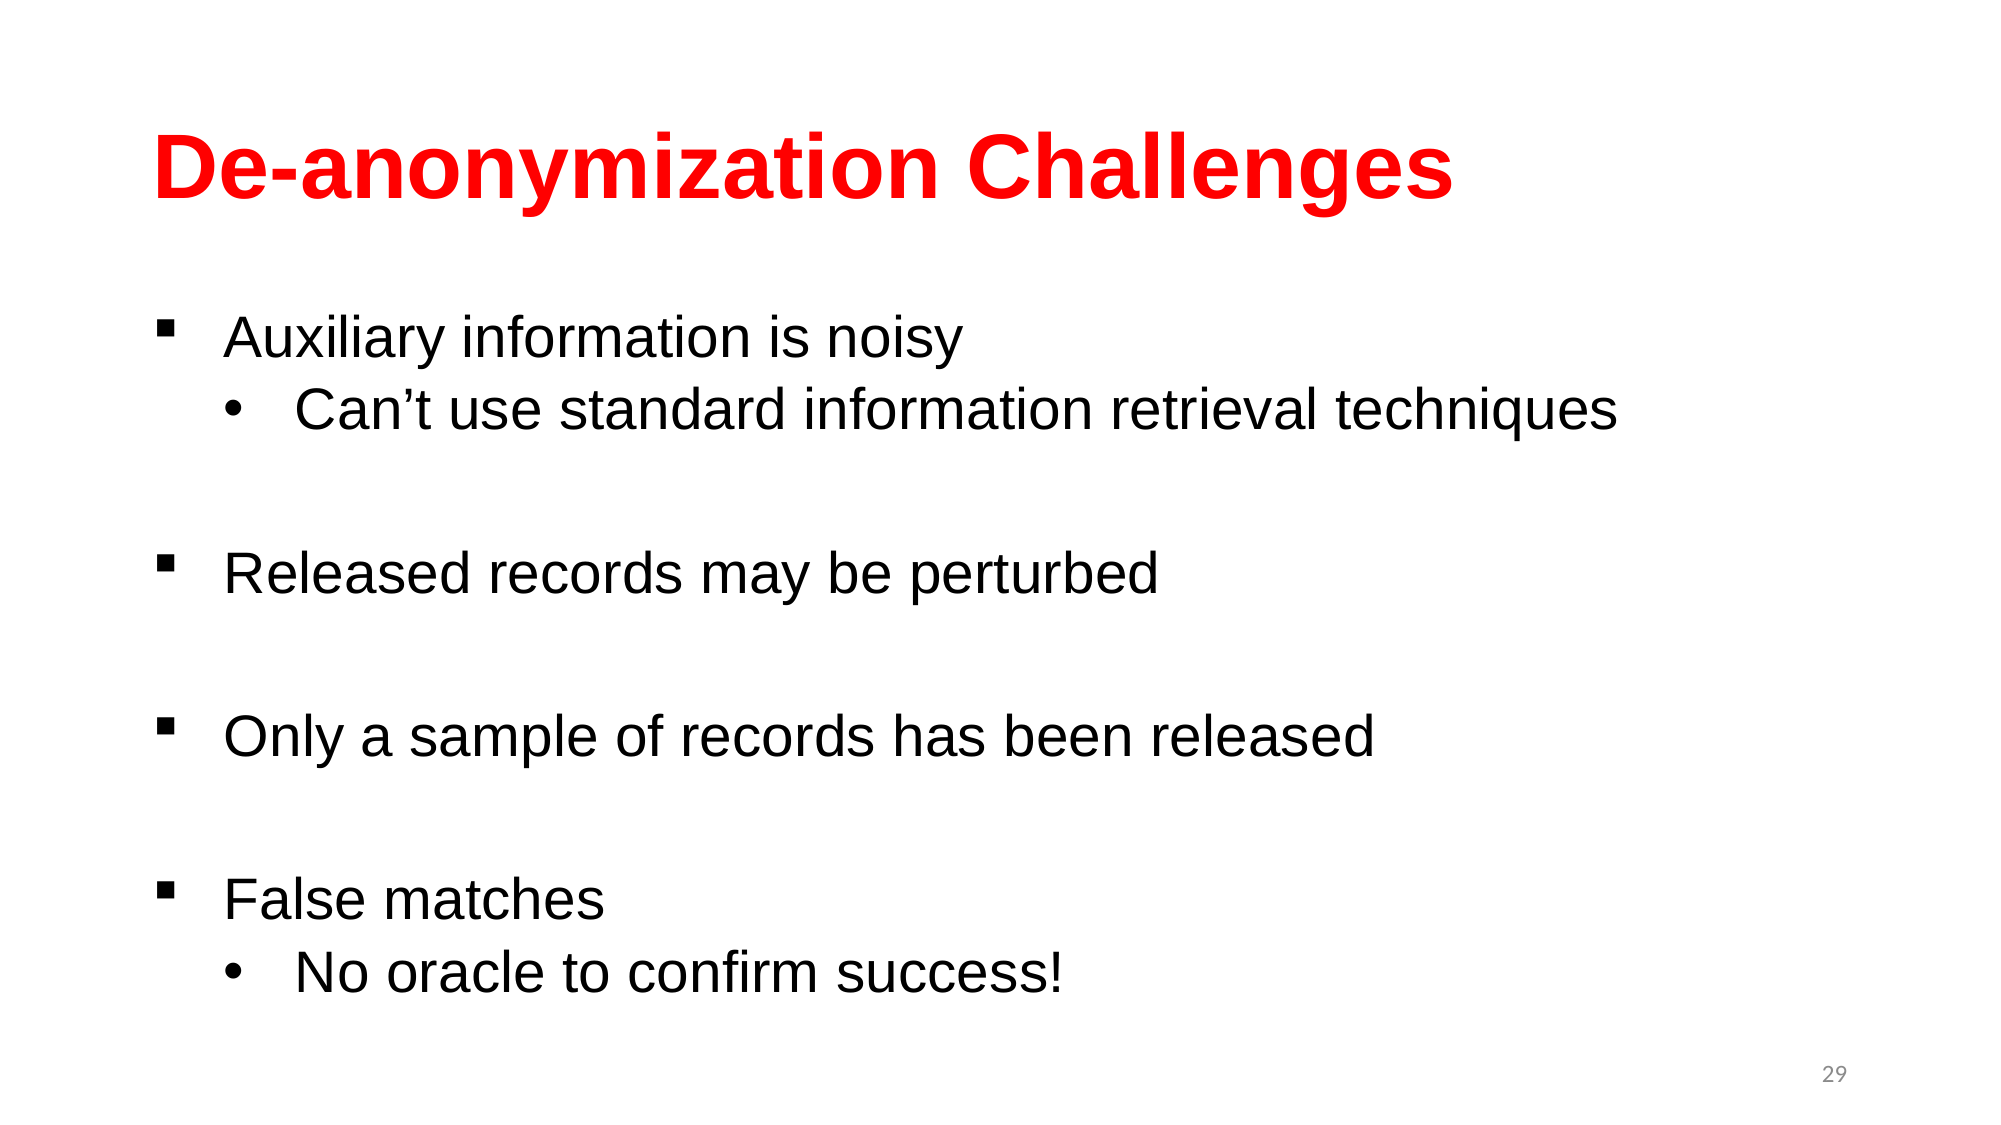

# De-anonymization Challenges
Auxiliary information is noisy
Can’t use standard information retrieval techniques

Released records may be perturbed

Only a sample of records has been released

False matches
No oracle to confirm success!

29